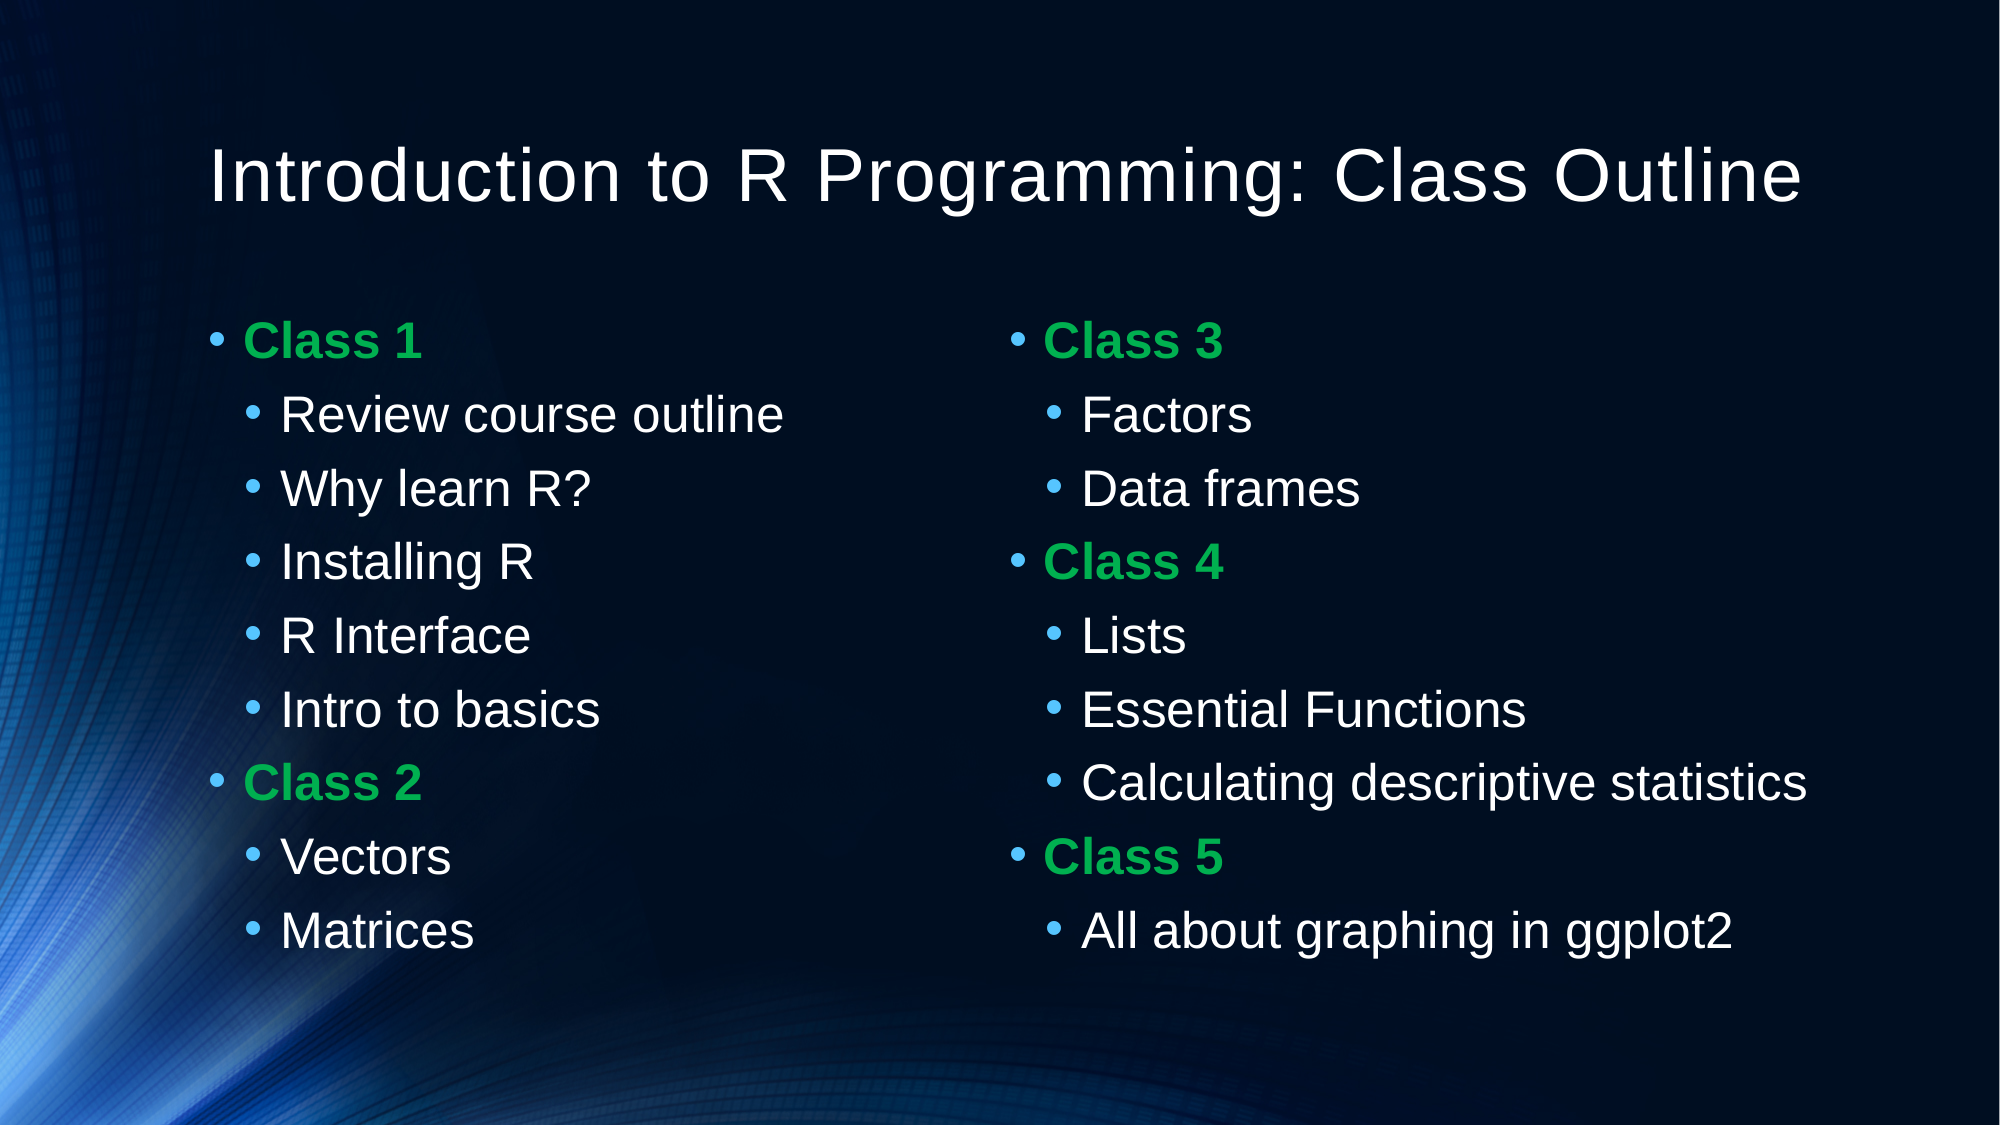

# Introduction to R Programming: Class Outline
Class 1
Review course outline
Why learn R?
Installing R
R Interface
Intro to basics
Class 2
Vectors
Matrices

Class 3
Factors
Data frames
Class 4
Lists
Essential Functions
Calculating descriptive statistics
Class 5
All about graphing in ggplot2